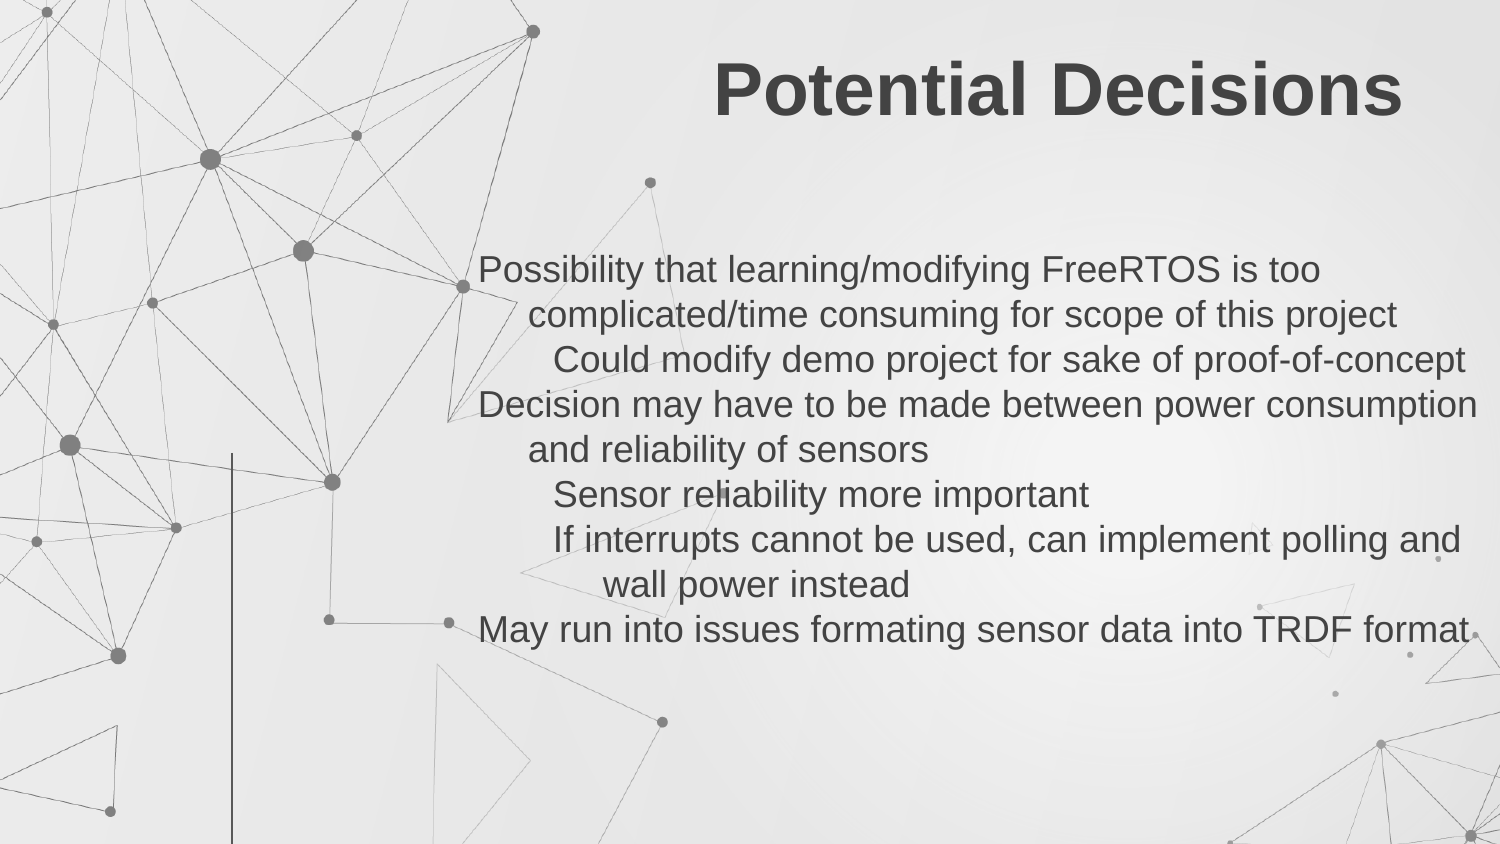

# Potential Decisions
Possibility that learning/modifying FreeRTOS is too complicated/time consuming for scope of this project
Could modify demo project for sake of proof-of-concept
Decision may have to be made between power consumption and reliability of sensors
Sensor reliability more important
If interrupts cannot be used, can implement polling and wall power instead
May run into issues formating sensor data into TRDF format